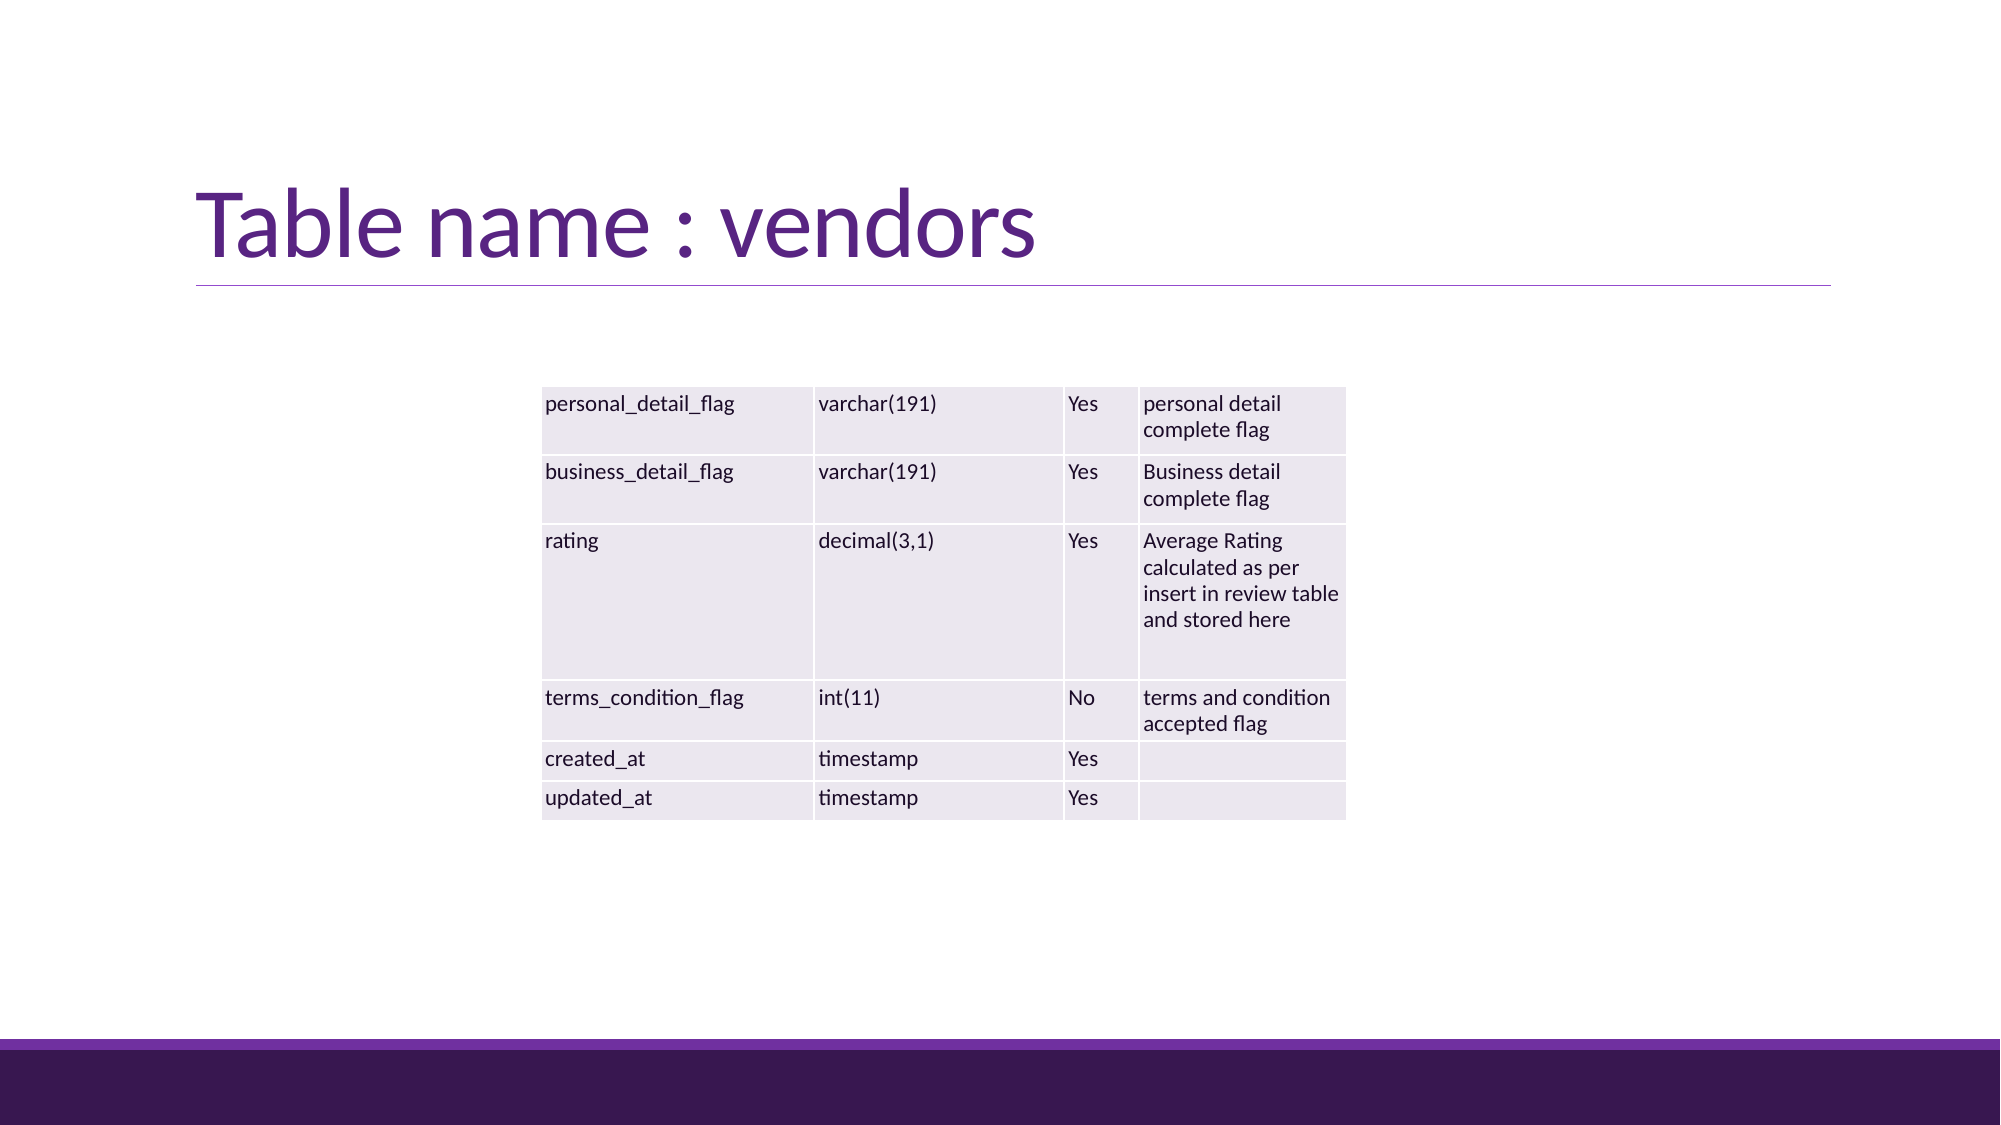

# Table name : vendors
| personal\_detail\_flag | varchar(191) | Yes | personal detail complete flag |
| --- | --- | --- | --- |
| business\_detail\_flag | varchar(191) | Yes | Business detail complete flag |
| rating | decimal(3,1) | Yes | Average Rating calculated as per insert in review table and stored here |
| terms\_condition\_flag | int(11) | No | terms and condition accepted flag |
| created\_at | timestamp | Yes |  |
| updated\_at | timestamp | Yes |  |